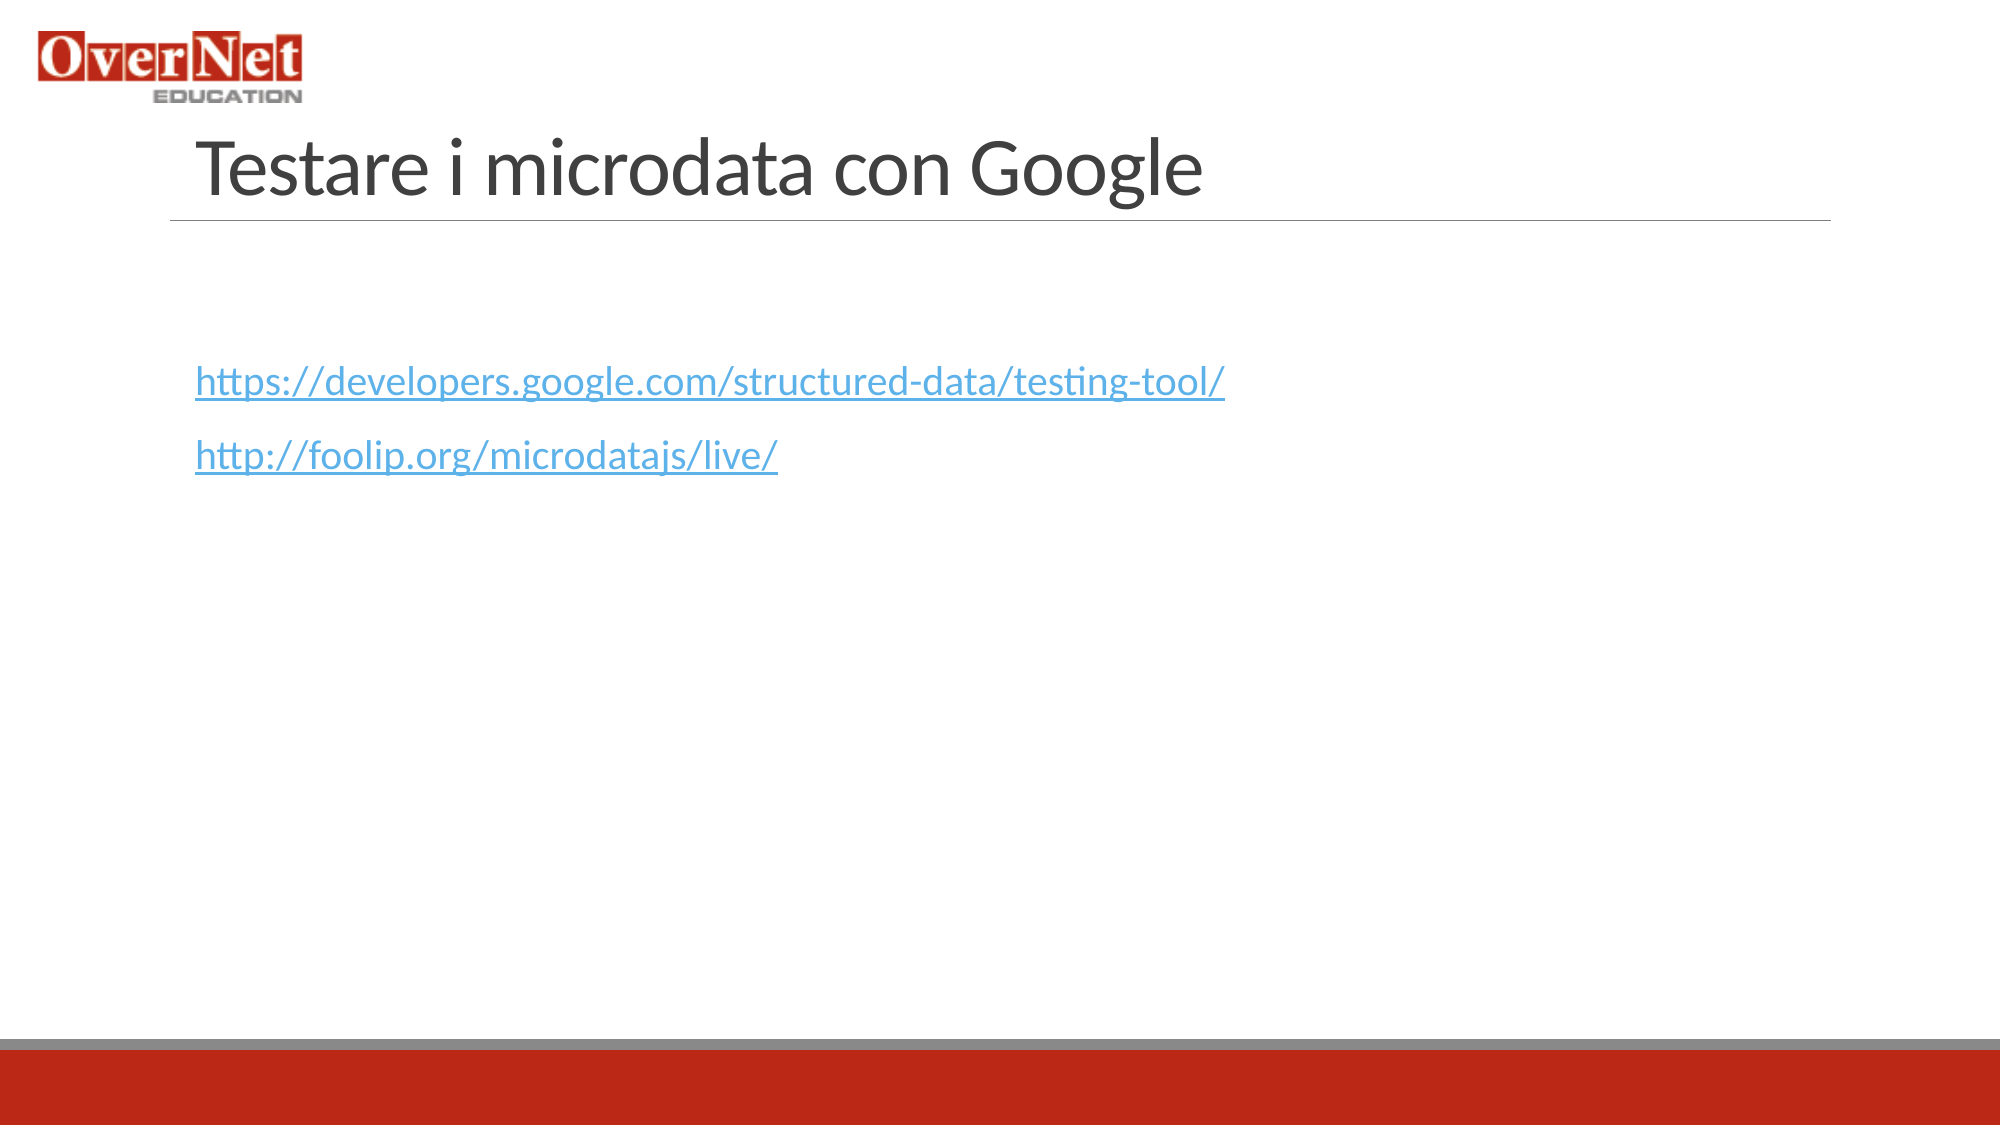

# Testare i microdata con Google
https://developers.google.com/structured-data/testing-tool/
http://foolip.org/microdatajs/live/